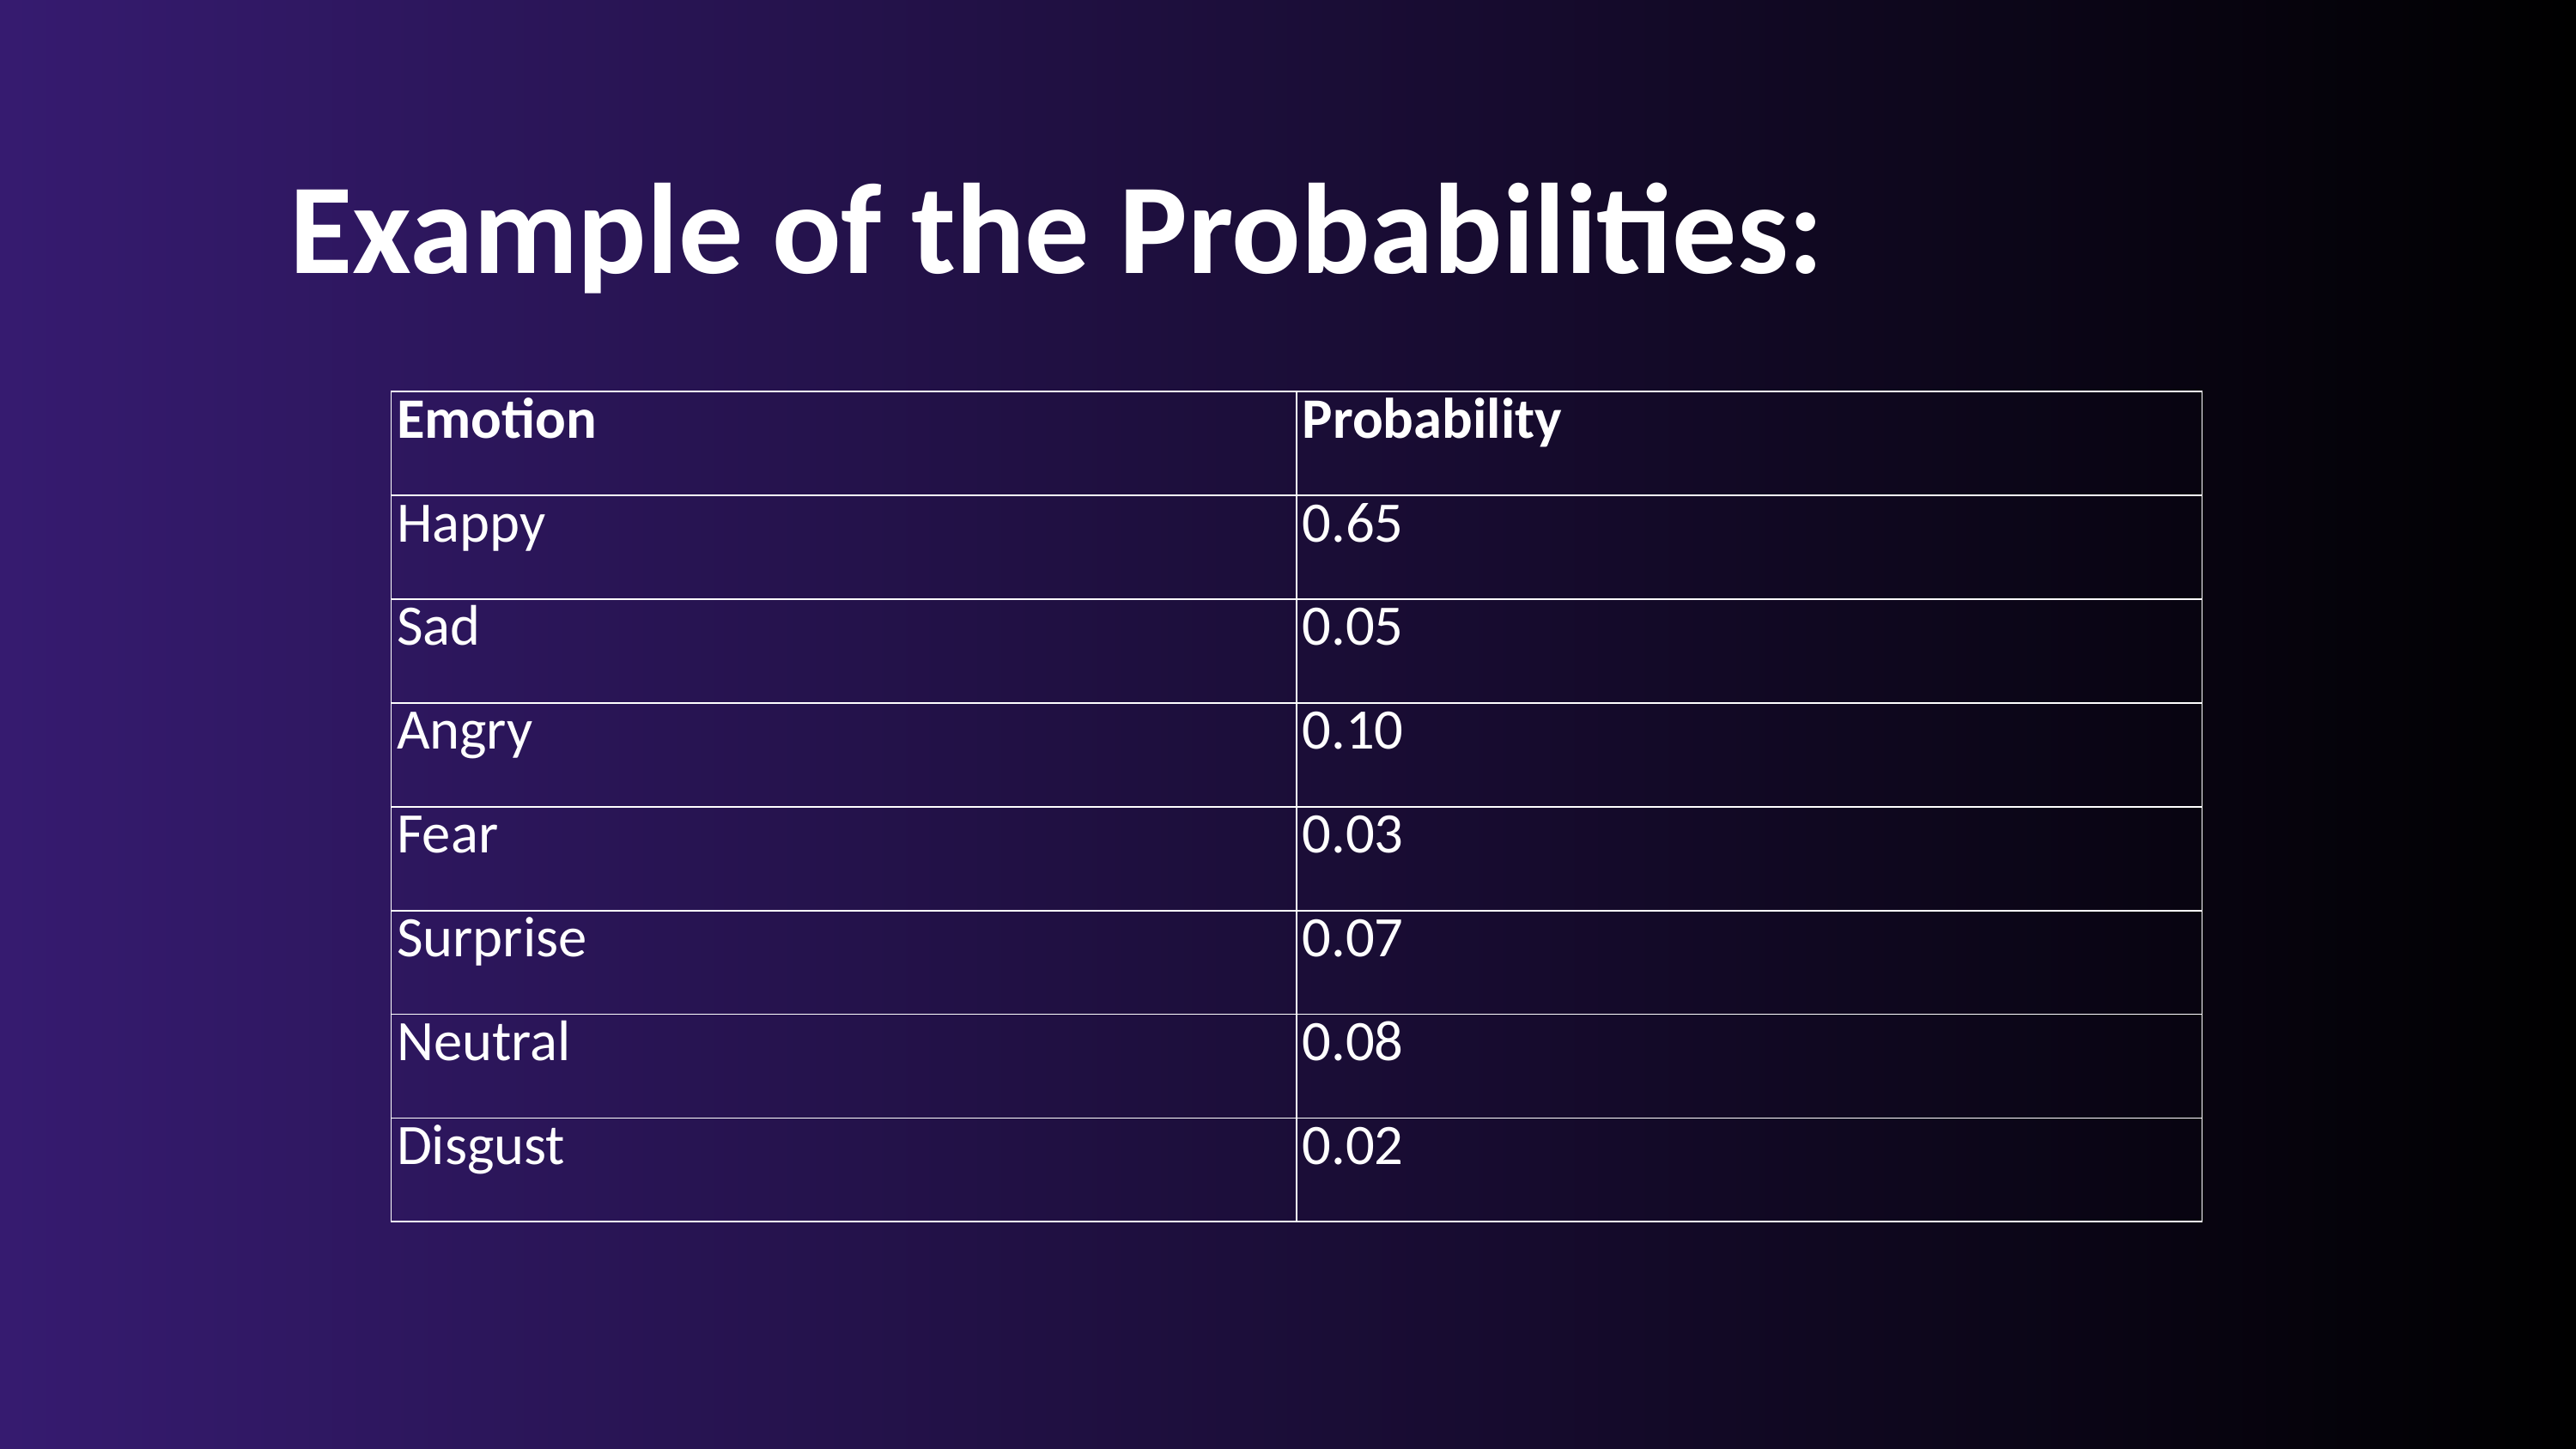

Example of the Probabilities:
| Emotion | Probability |
| --- | --- |
| Happy | 0.65 |
| Sad | 0.05 |
| Angry | 0.10 |
| Fear | 0.03 |
| Surprise | 0.07 |
| Neutral | 0.08 |
| Disgust | 0.02 |